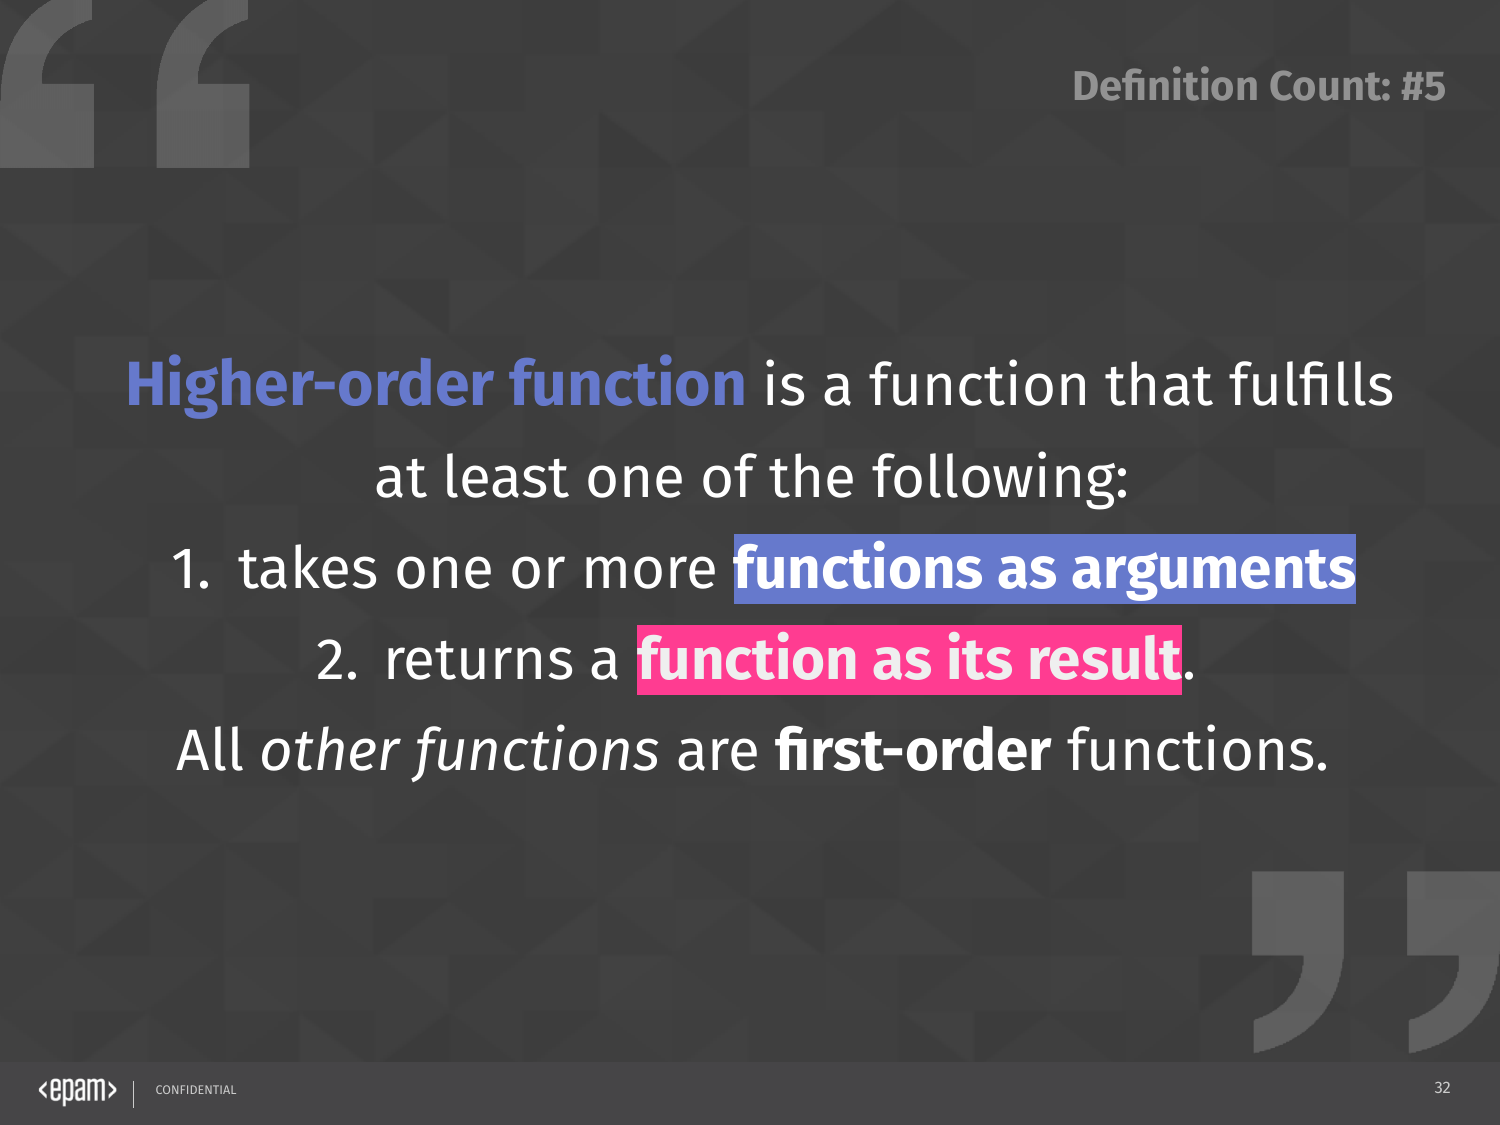

Definition Count: #5

Higher-order function is a function that fulfills at least one of the following:
takes one or more functions as arguments
returns a function as its result.
All other functions are first-order functions.